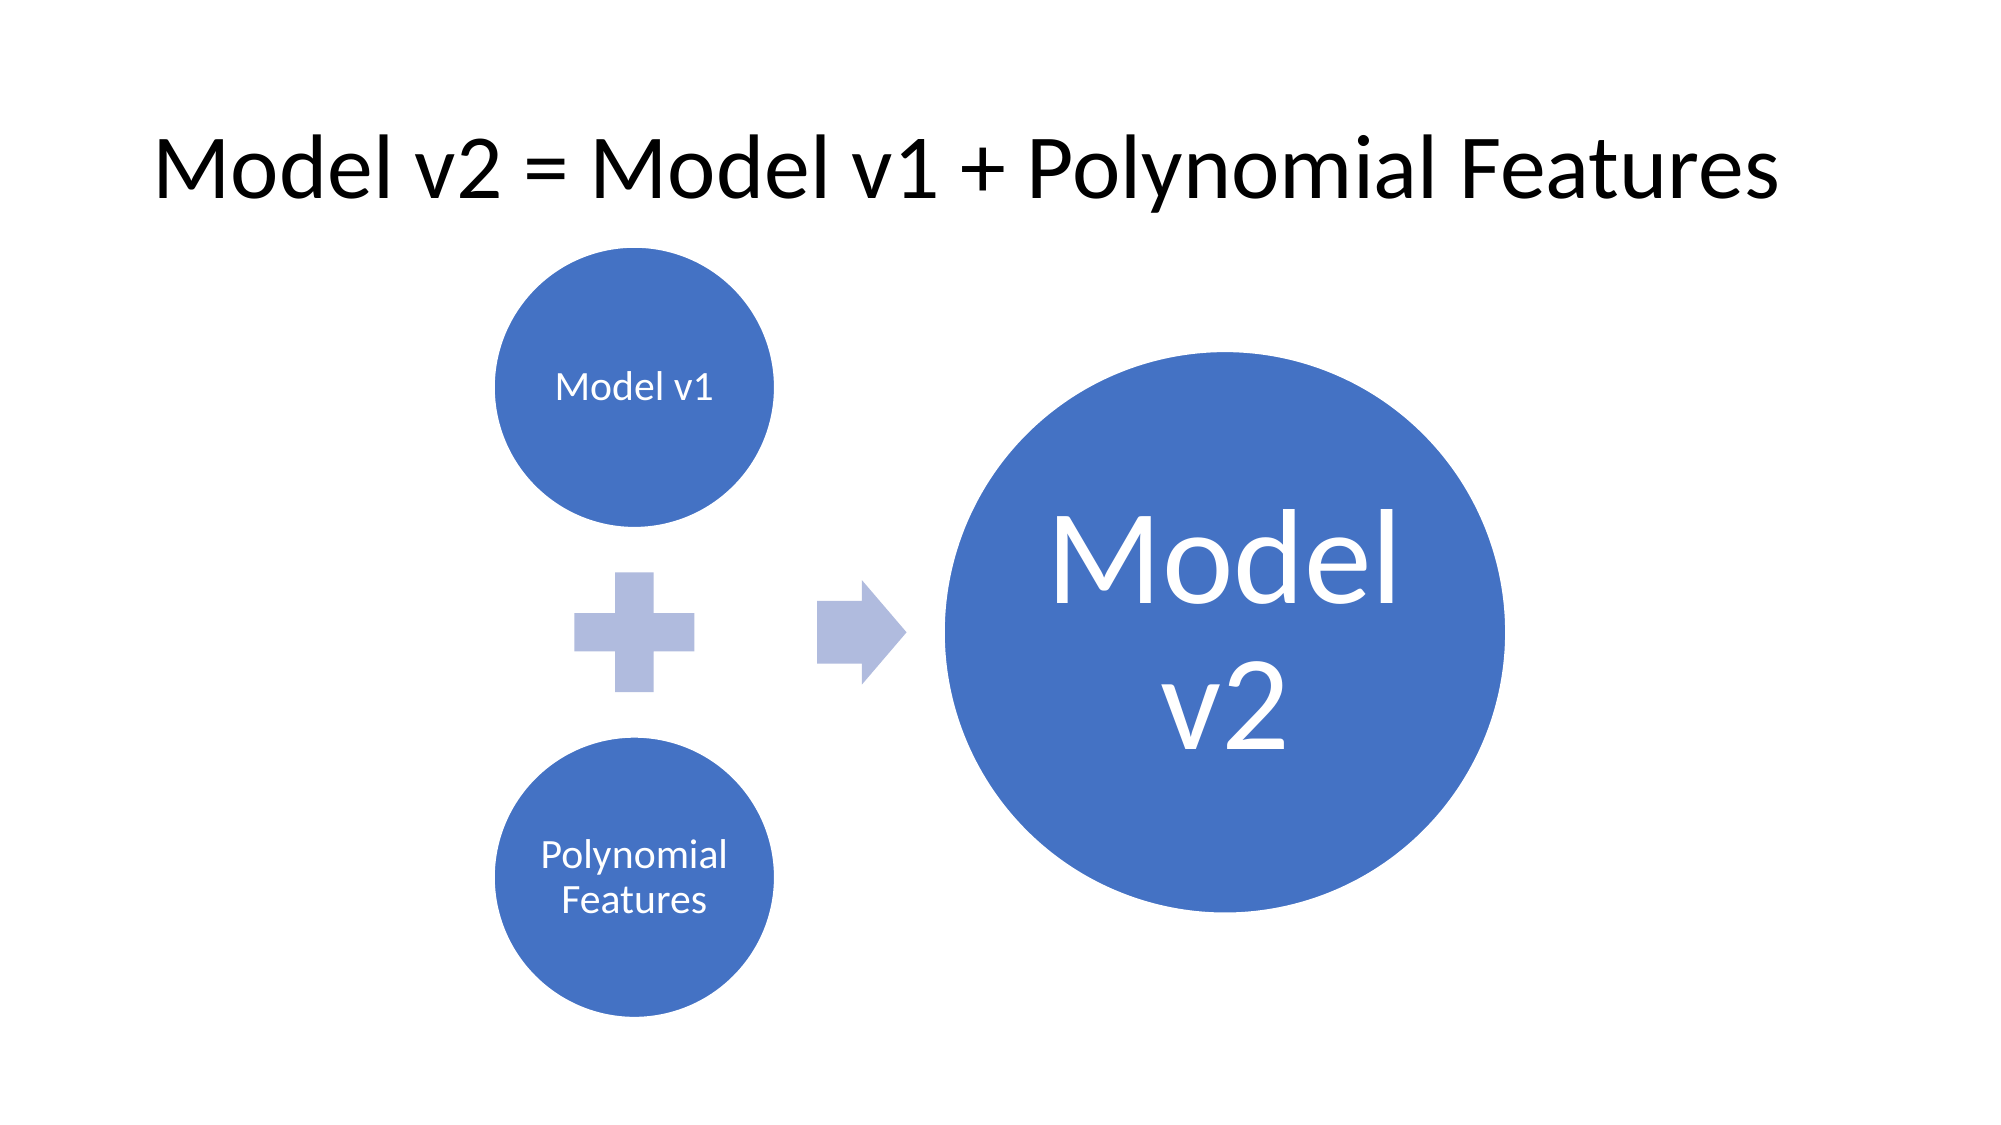

# Model v2 = Model v1 + Polynomial Features
Model v1

Polynomial Features

Model v2